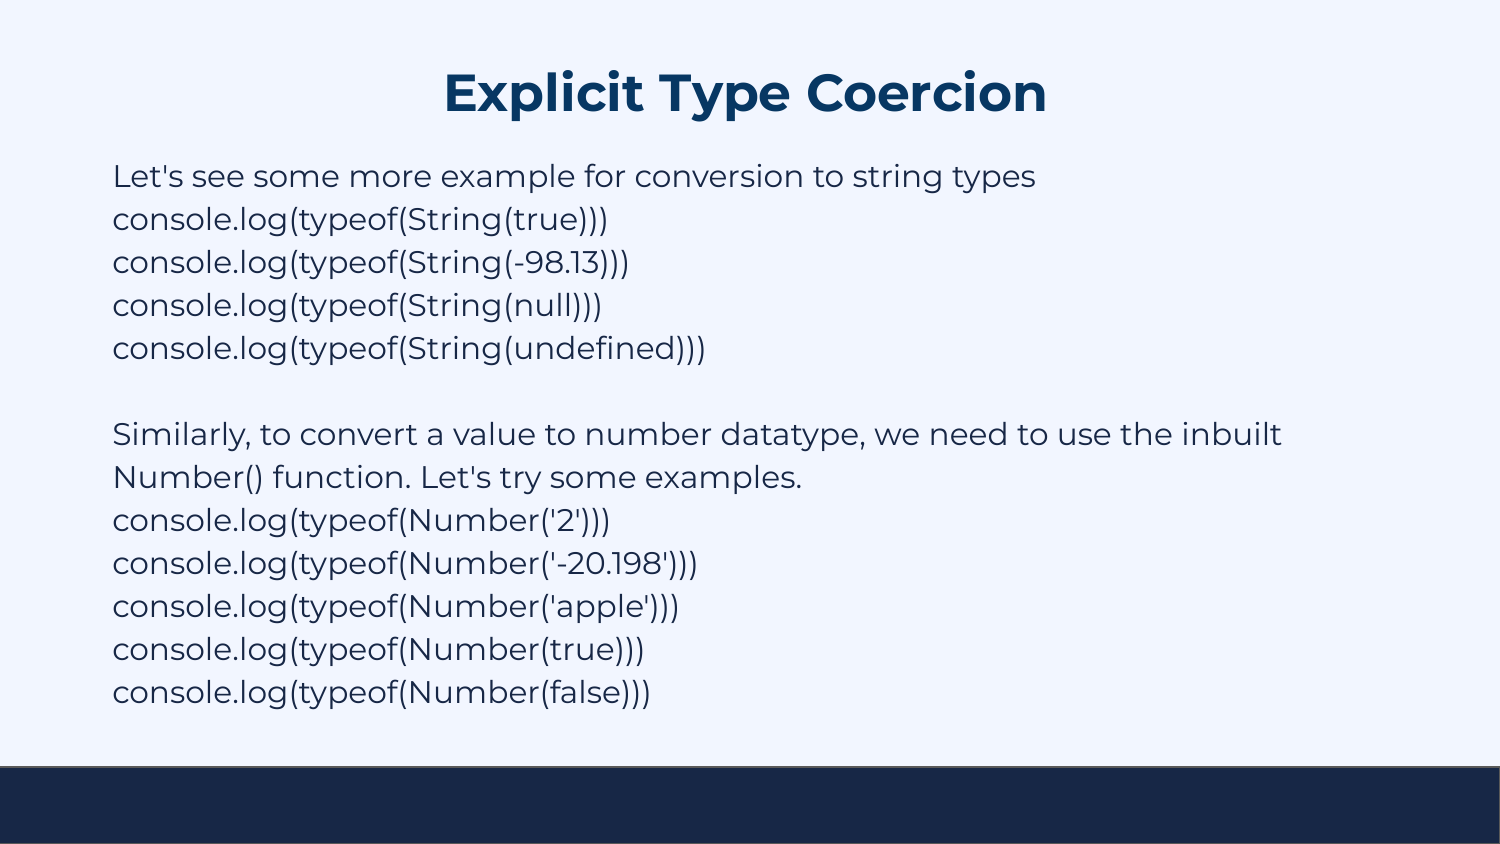

# Explicit Type Coercion
Let's see some more example for conversion to string types
console.log(typeof(String(true)))
console.log(typeof(String(-98.13)))
console.log(typeof(String(null)))
console.log(typeof(String(undefined)))

Similarly, to convert a value to number datatype, we need to use the inbuilt Number() function. Let's try some examples.
console.log(typeof(Number('2')))
console.log(typeof(Number('-20.198')))
console.log(typeof(Number('apple')))
console.log(typeof(Number(true)))
console.log(typeof(Number(false)))